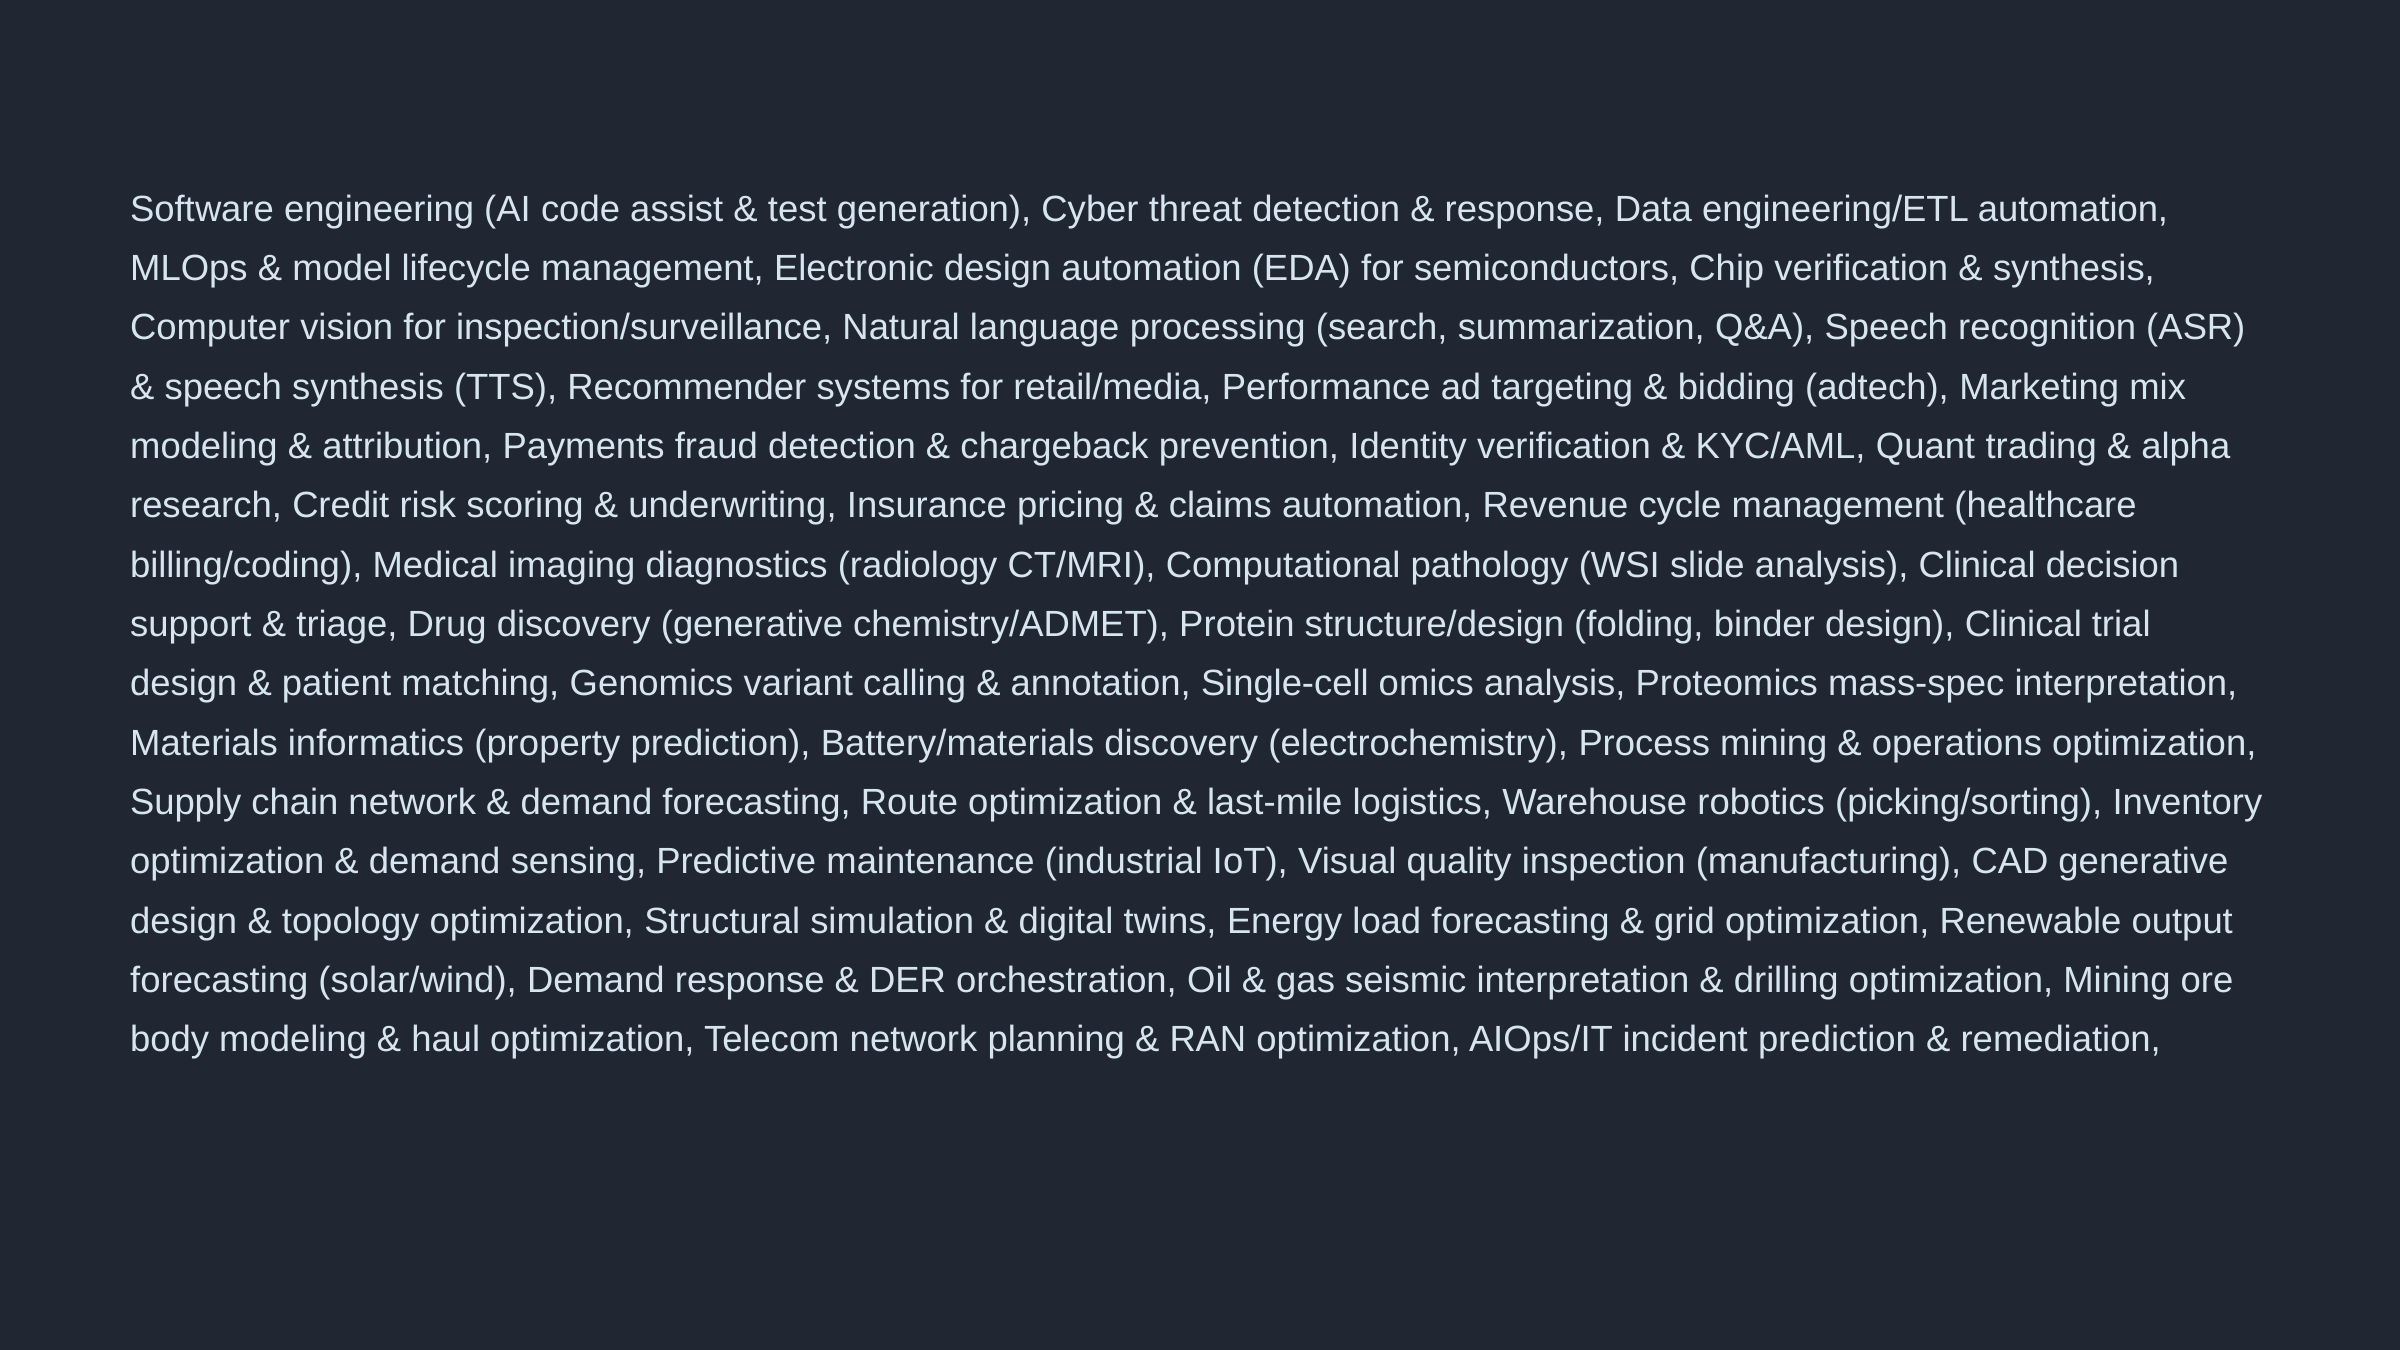

Software engineering (AI code assist & test generation), Cyber threat detection & response, Data engineering/ETL automation, MLOps & model lifecycle management, Electronic design automation (EDA) for semiconductors, Chip verification & synthesis, Computer vision for inspection/surveillance, Natural language processing (search, summarization, Q&A), Speech recognition (ASR) & speech synthesis (TTS), Recommender systems for retail/media, Performance ad targeting & bidding (adtech), Marketing mix modeling & attribution, Payments fraud detection & chargeback prevention, Identity verification & KYC/AML, Quant trading & alpha research, Credit risk scoring & underwriting, Insurance pricing & claims automation, Revenue cycle management (healthcare billing/coding), Medical imaging diagnostics (radiology CT/MRI), Computational pathology (WSI slide analysis), Clinical decision support & triage, Drug discovery (generative chemistry/ADMET), Protein structure/design (folding, binder design), Clinical trial design & patient matching, Genomics variant calling & annotation, Single-cell omics analysis, Proteomics mass-spec interpretation, Materials informatics (property prediction), Battery/materials discovery (electrochemistry), Process mining & operations optimization, Supply chain network & demand forecasting, Route optimization & last-mile logistics, Warehouse robotics (picking/sorting), Inventory optimization & demand sensing, Predictive maintenance (industrial IoT), Visual quality inspection (manufacturing), CAD generative design & topology optimization, Structural simulation & digital twins, Energy load forecasting & grid optimization, Renewable output forecasting (solar/wind), Demand response & DER orchestration, Oil & gas seismic interpretation & drilling optimization, Mining ore body modeling & haul optimization, Telecom network planning & RAN optimization, AIOps/IT incident prediction & remediation,